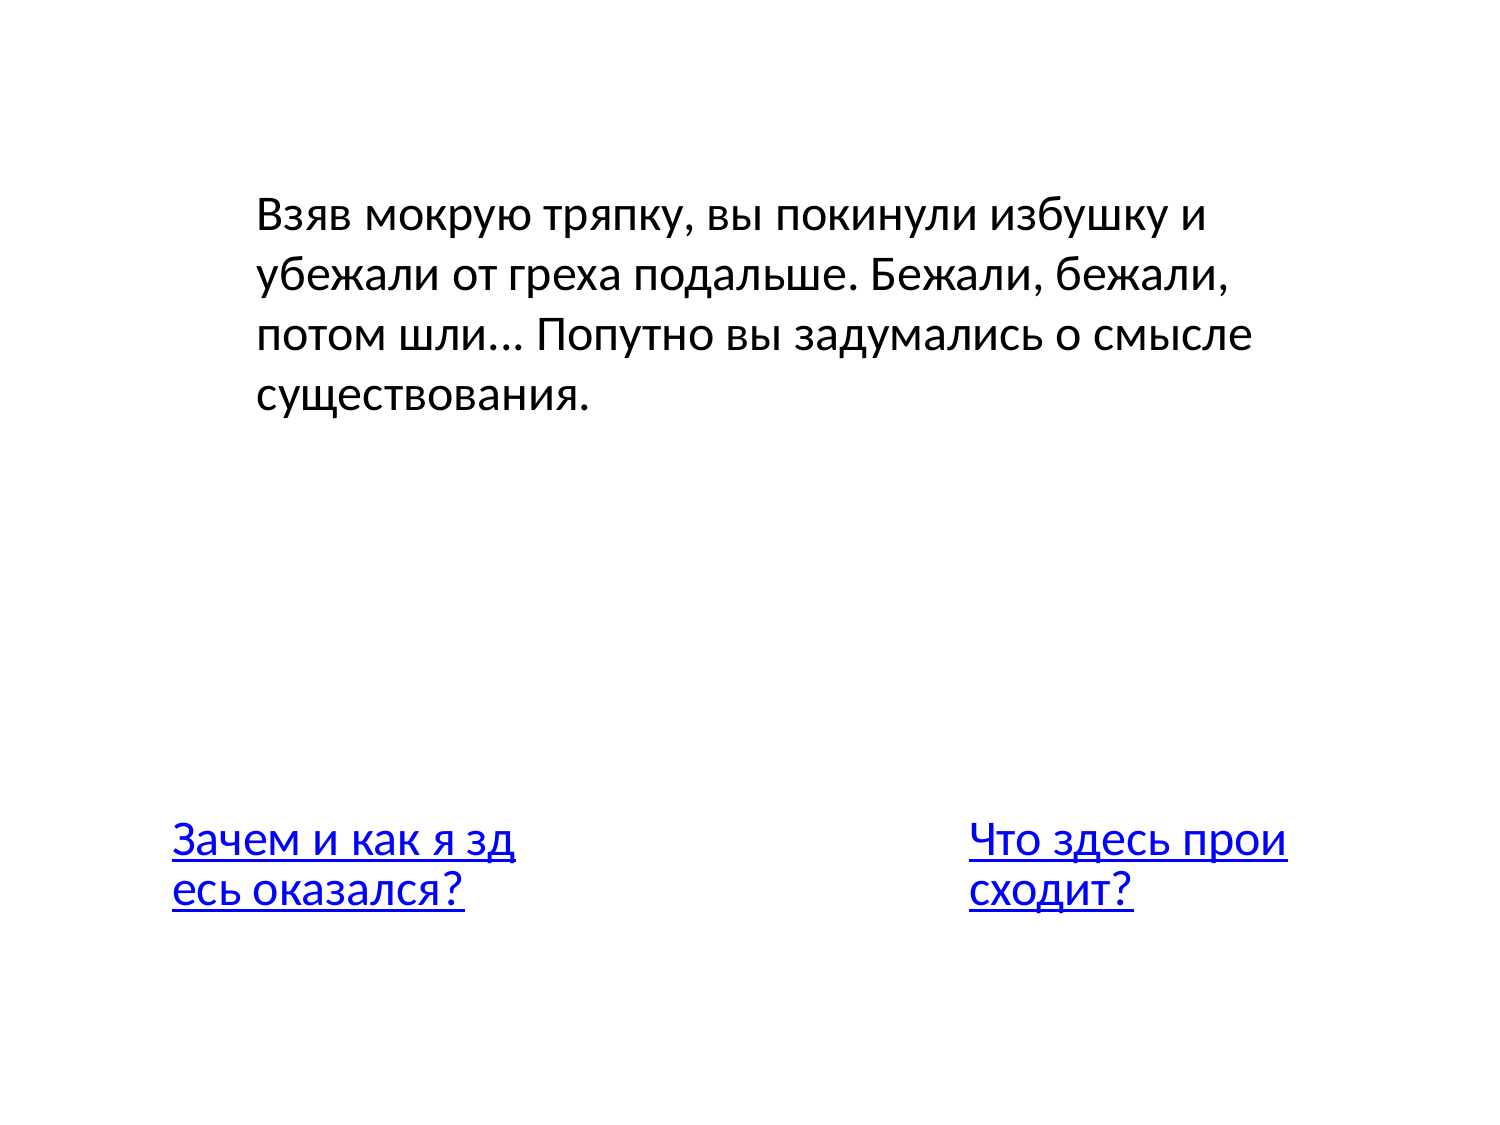

Взяв мокрую тряпку, вы покинули избушку и убежали от греха подальше. Бежали, бежали, потом шли... Попутно вы задумались о смысле существования.
Зачем и как я здесь оказался?
Что здесь происходит?